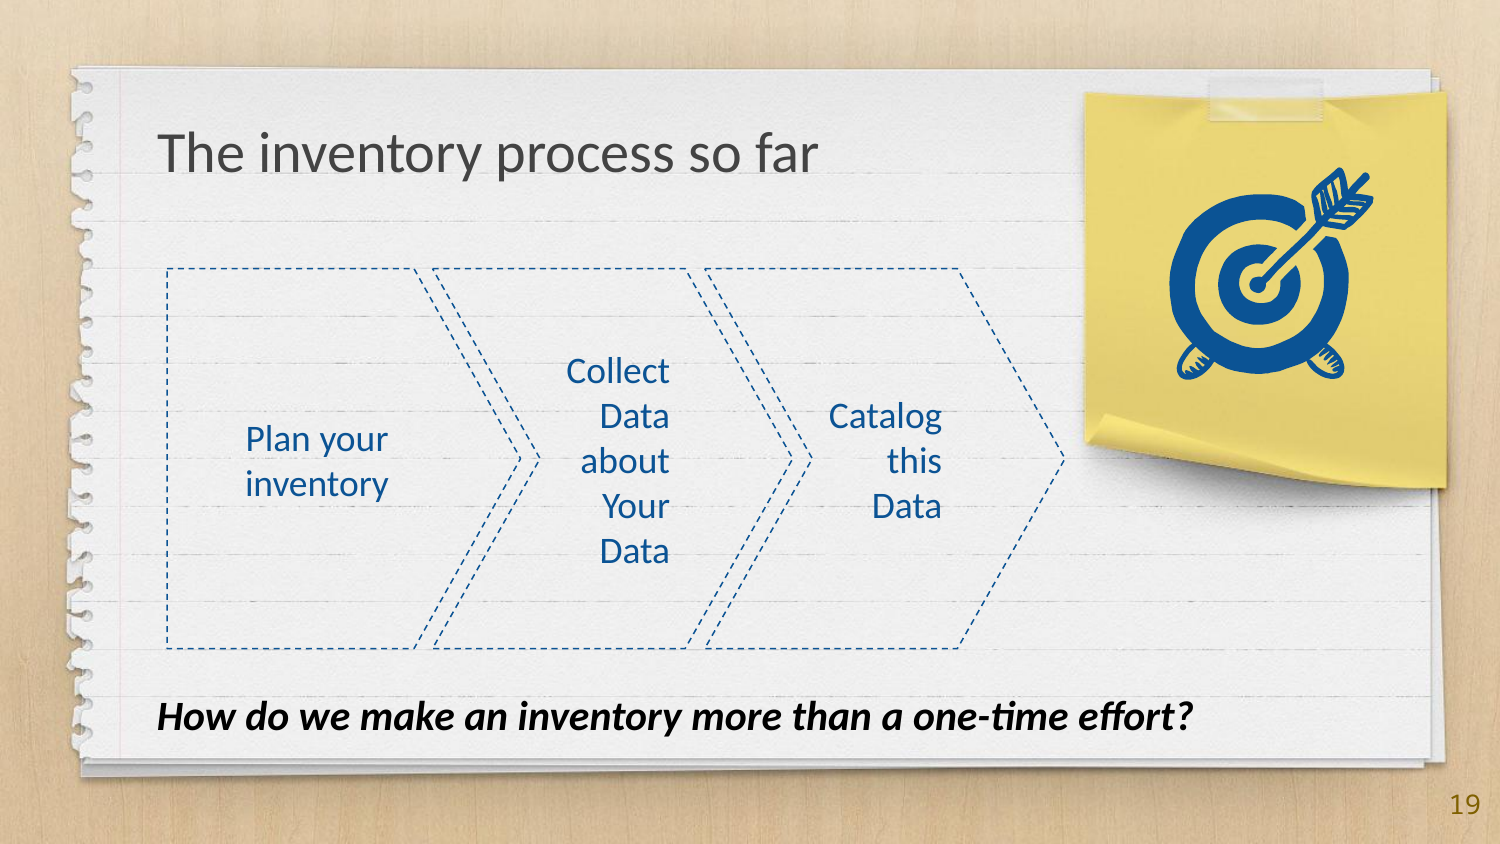

The inventory process so far

Plan your inventory
Collect Data about Your Data
Catalog this Data
How do we make an inventory more than a one-time effort?
19